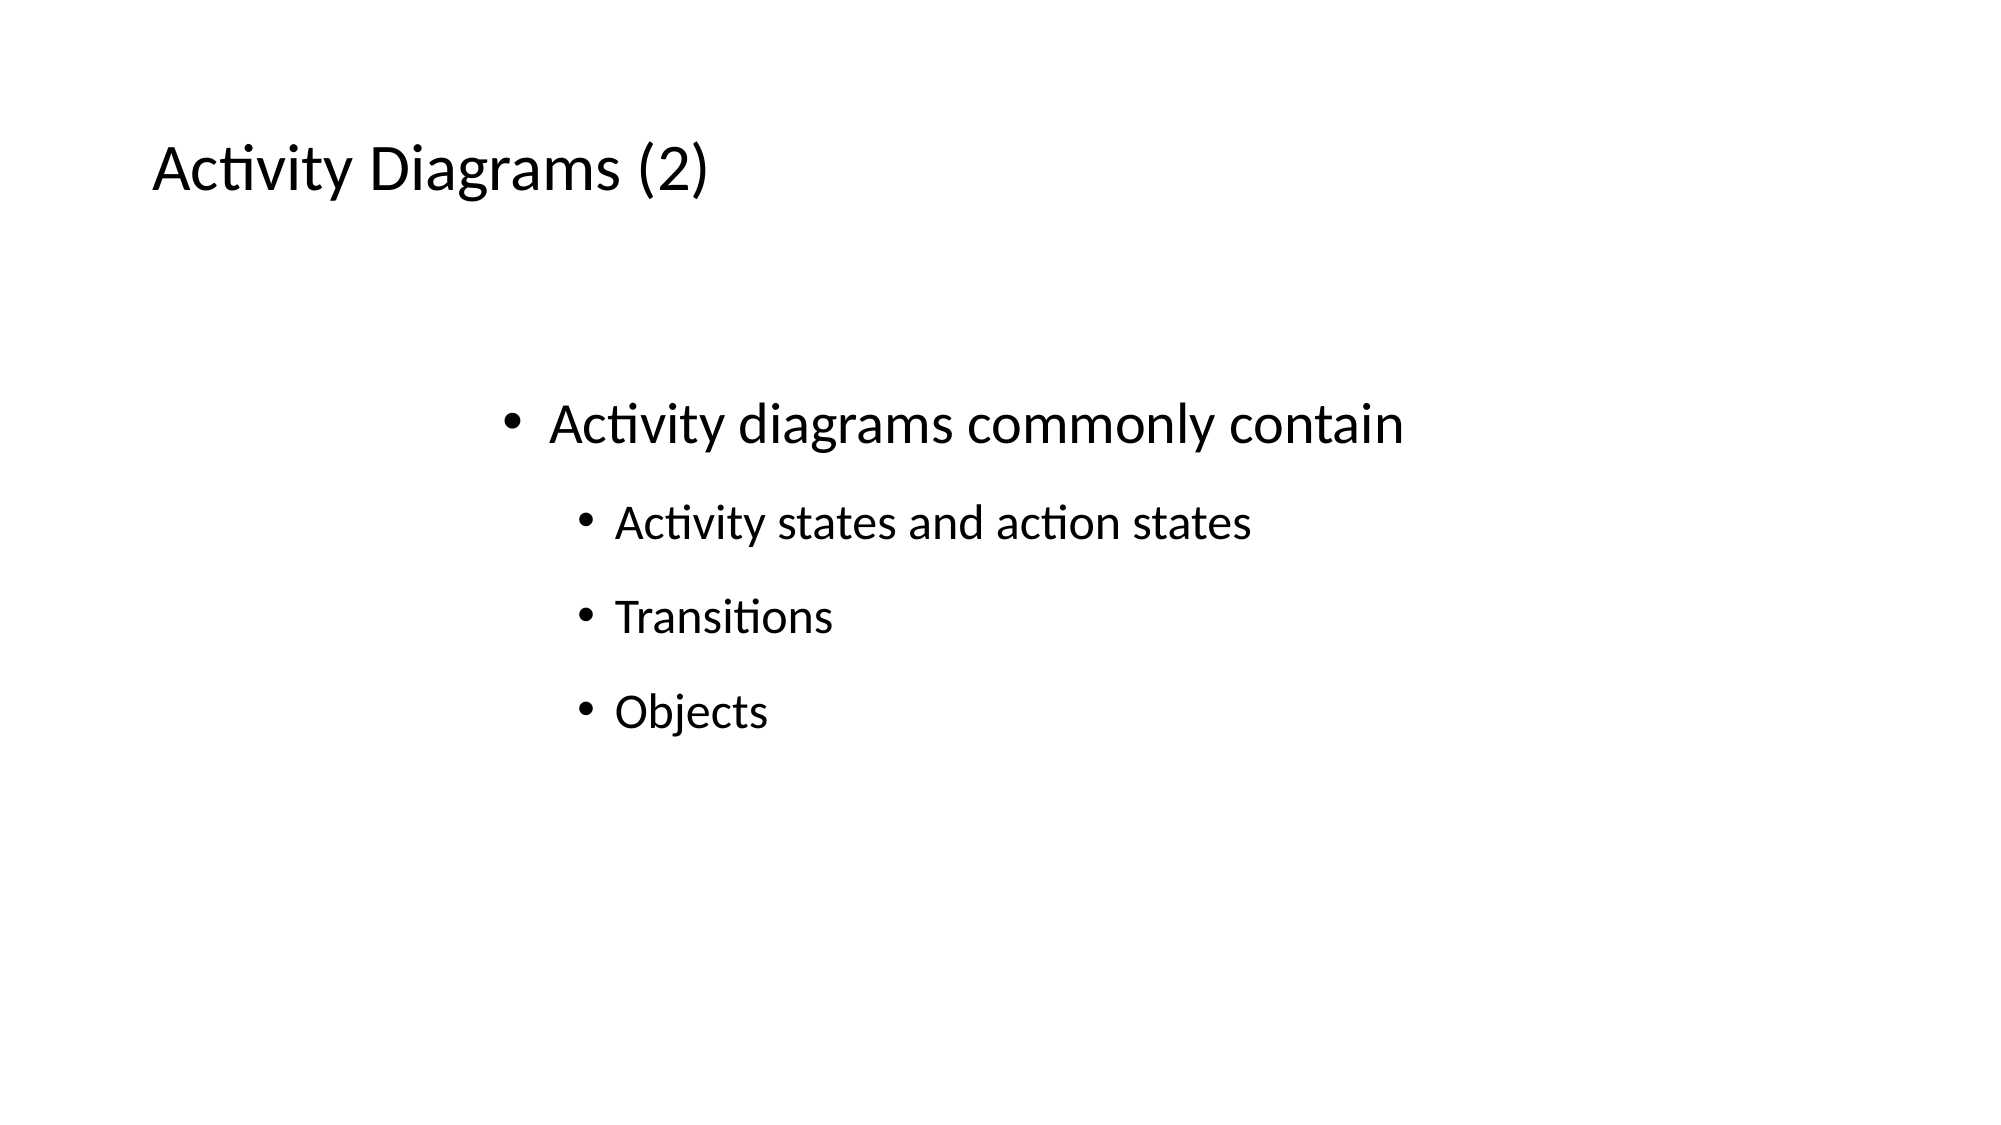

# Activity Diagrams (2)
Activity diagrams commonly contain
Activity states and action states
Transitions
Objects